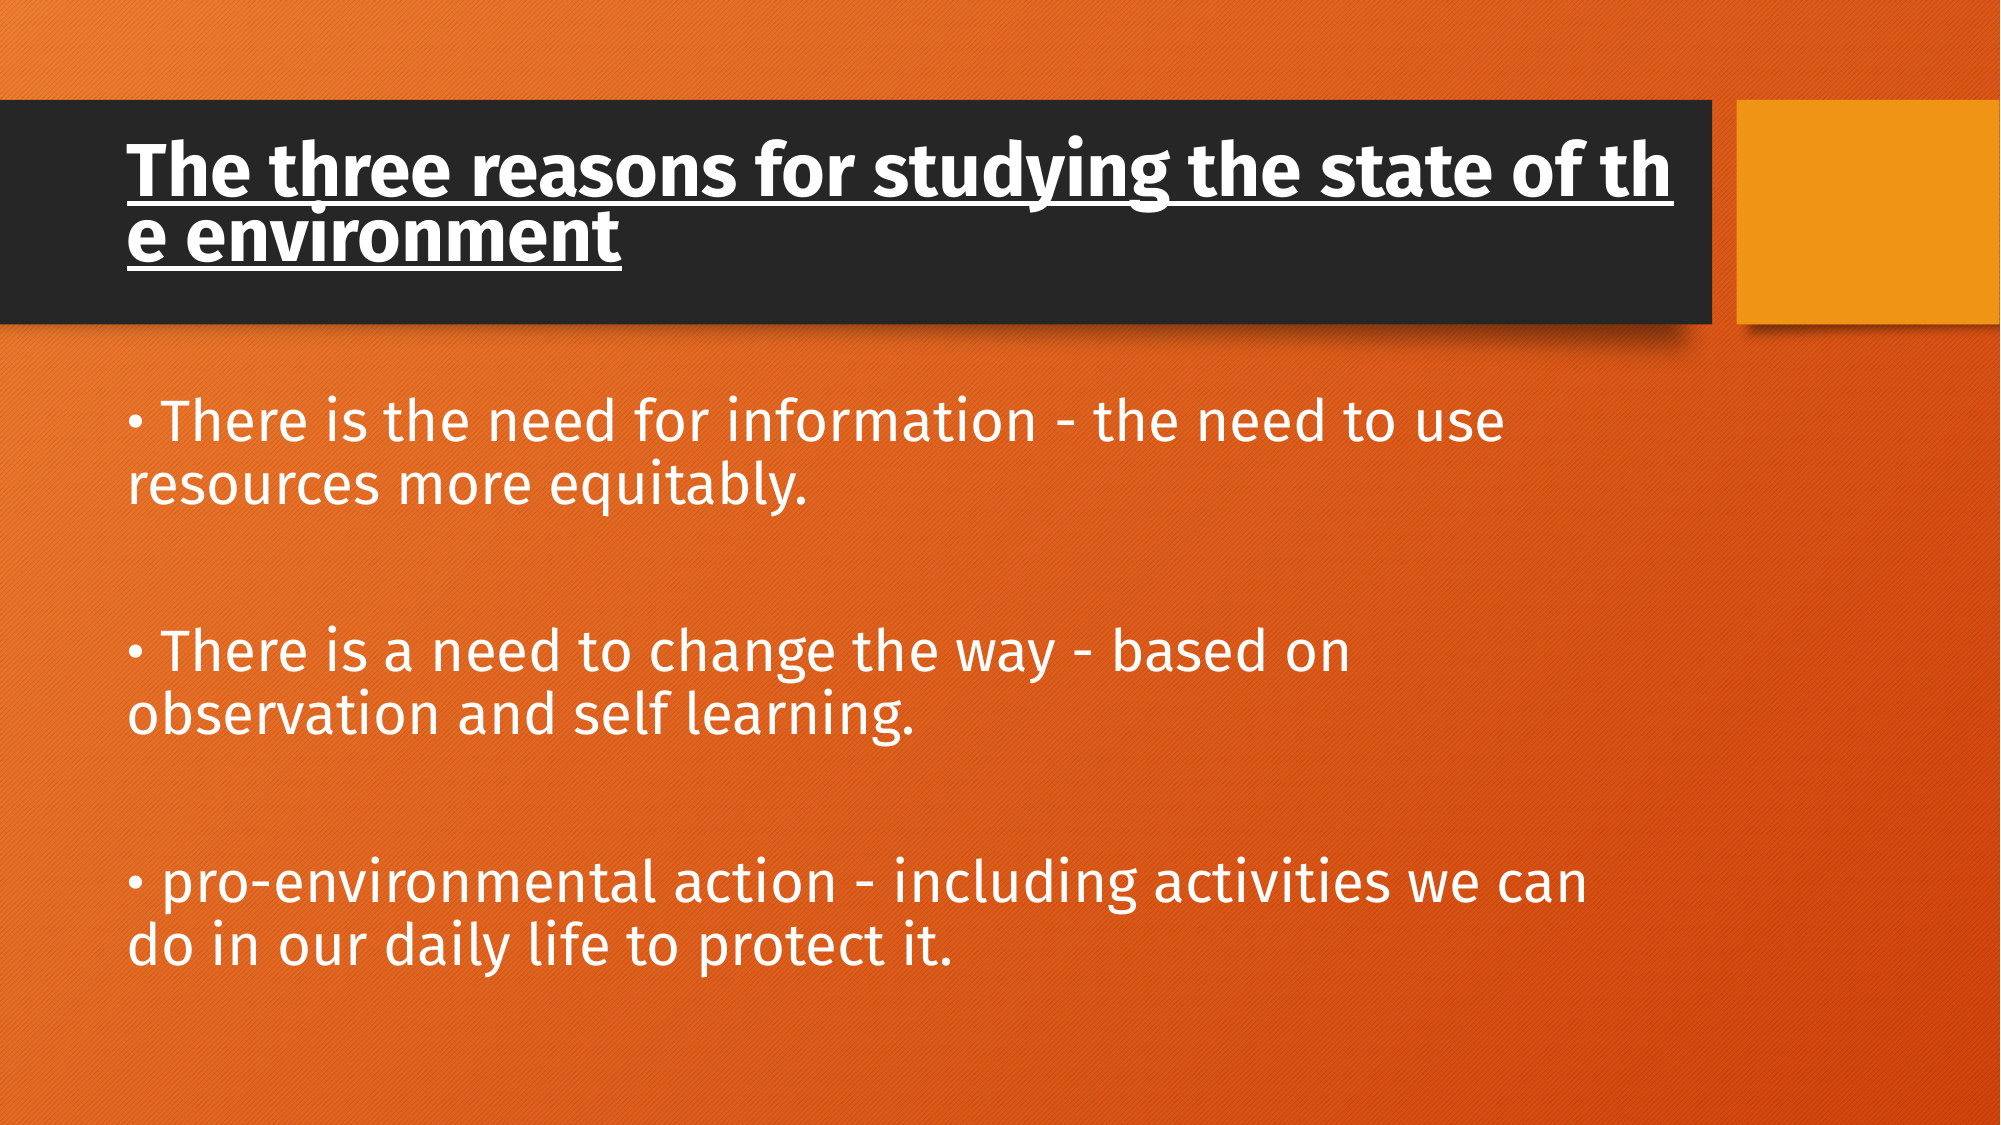

# The three reasons for studying the state of the environment
• There is the need for information - the need to use resources more equitably.

• There is a need to change the way - based on observation and self learning.

• pro-environmental action - including activities we can do in our daily life to protect it.